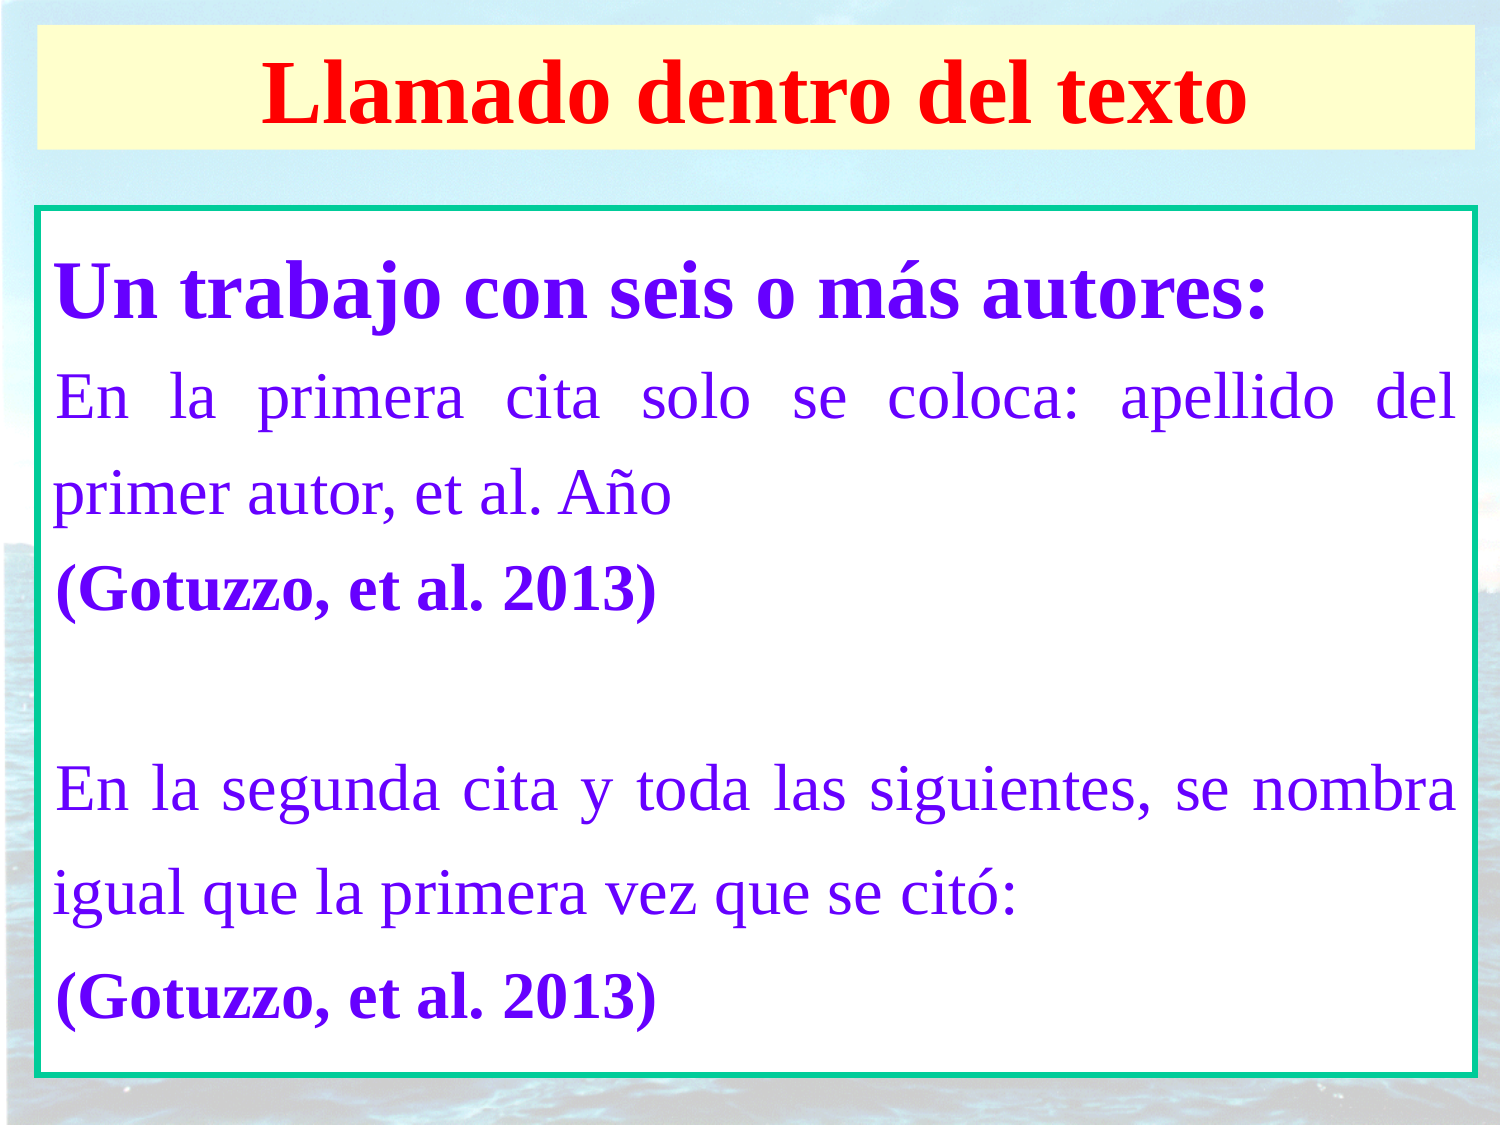

Llamado dentro del texto
Un trabajo con seis o más autores:
En la primera cita solo se coloca: apellido del primer autor, et al. Año
(Gotuzzo, et al. 2013)

En la segunda cita y toda las siguientes, se nombra igual que la primera vez que se citó:
(Gotuzzo, et al. 2013)